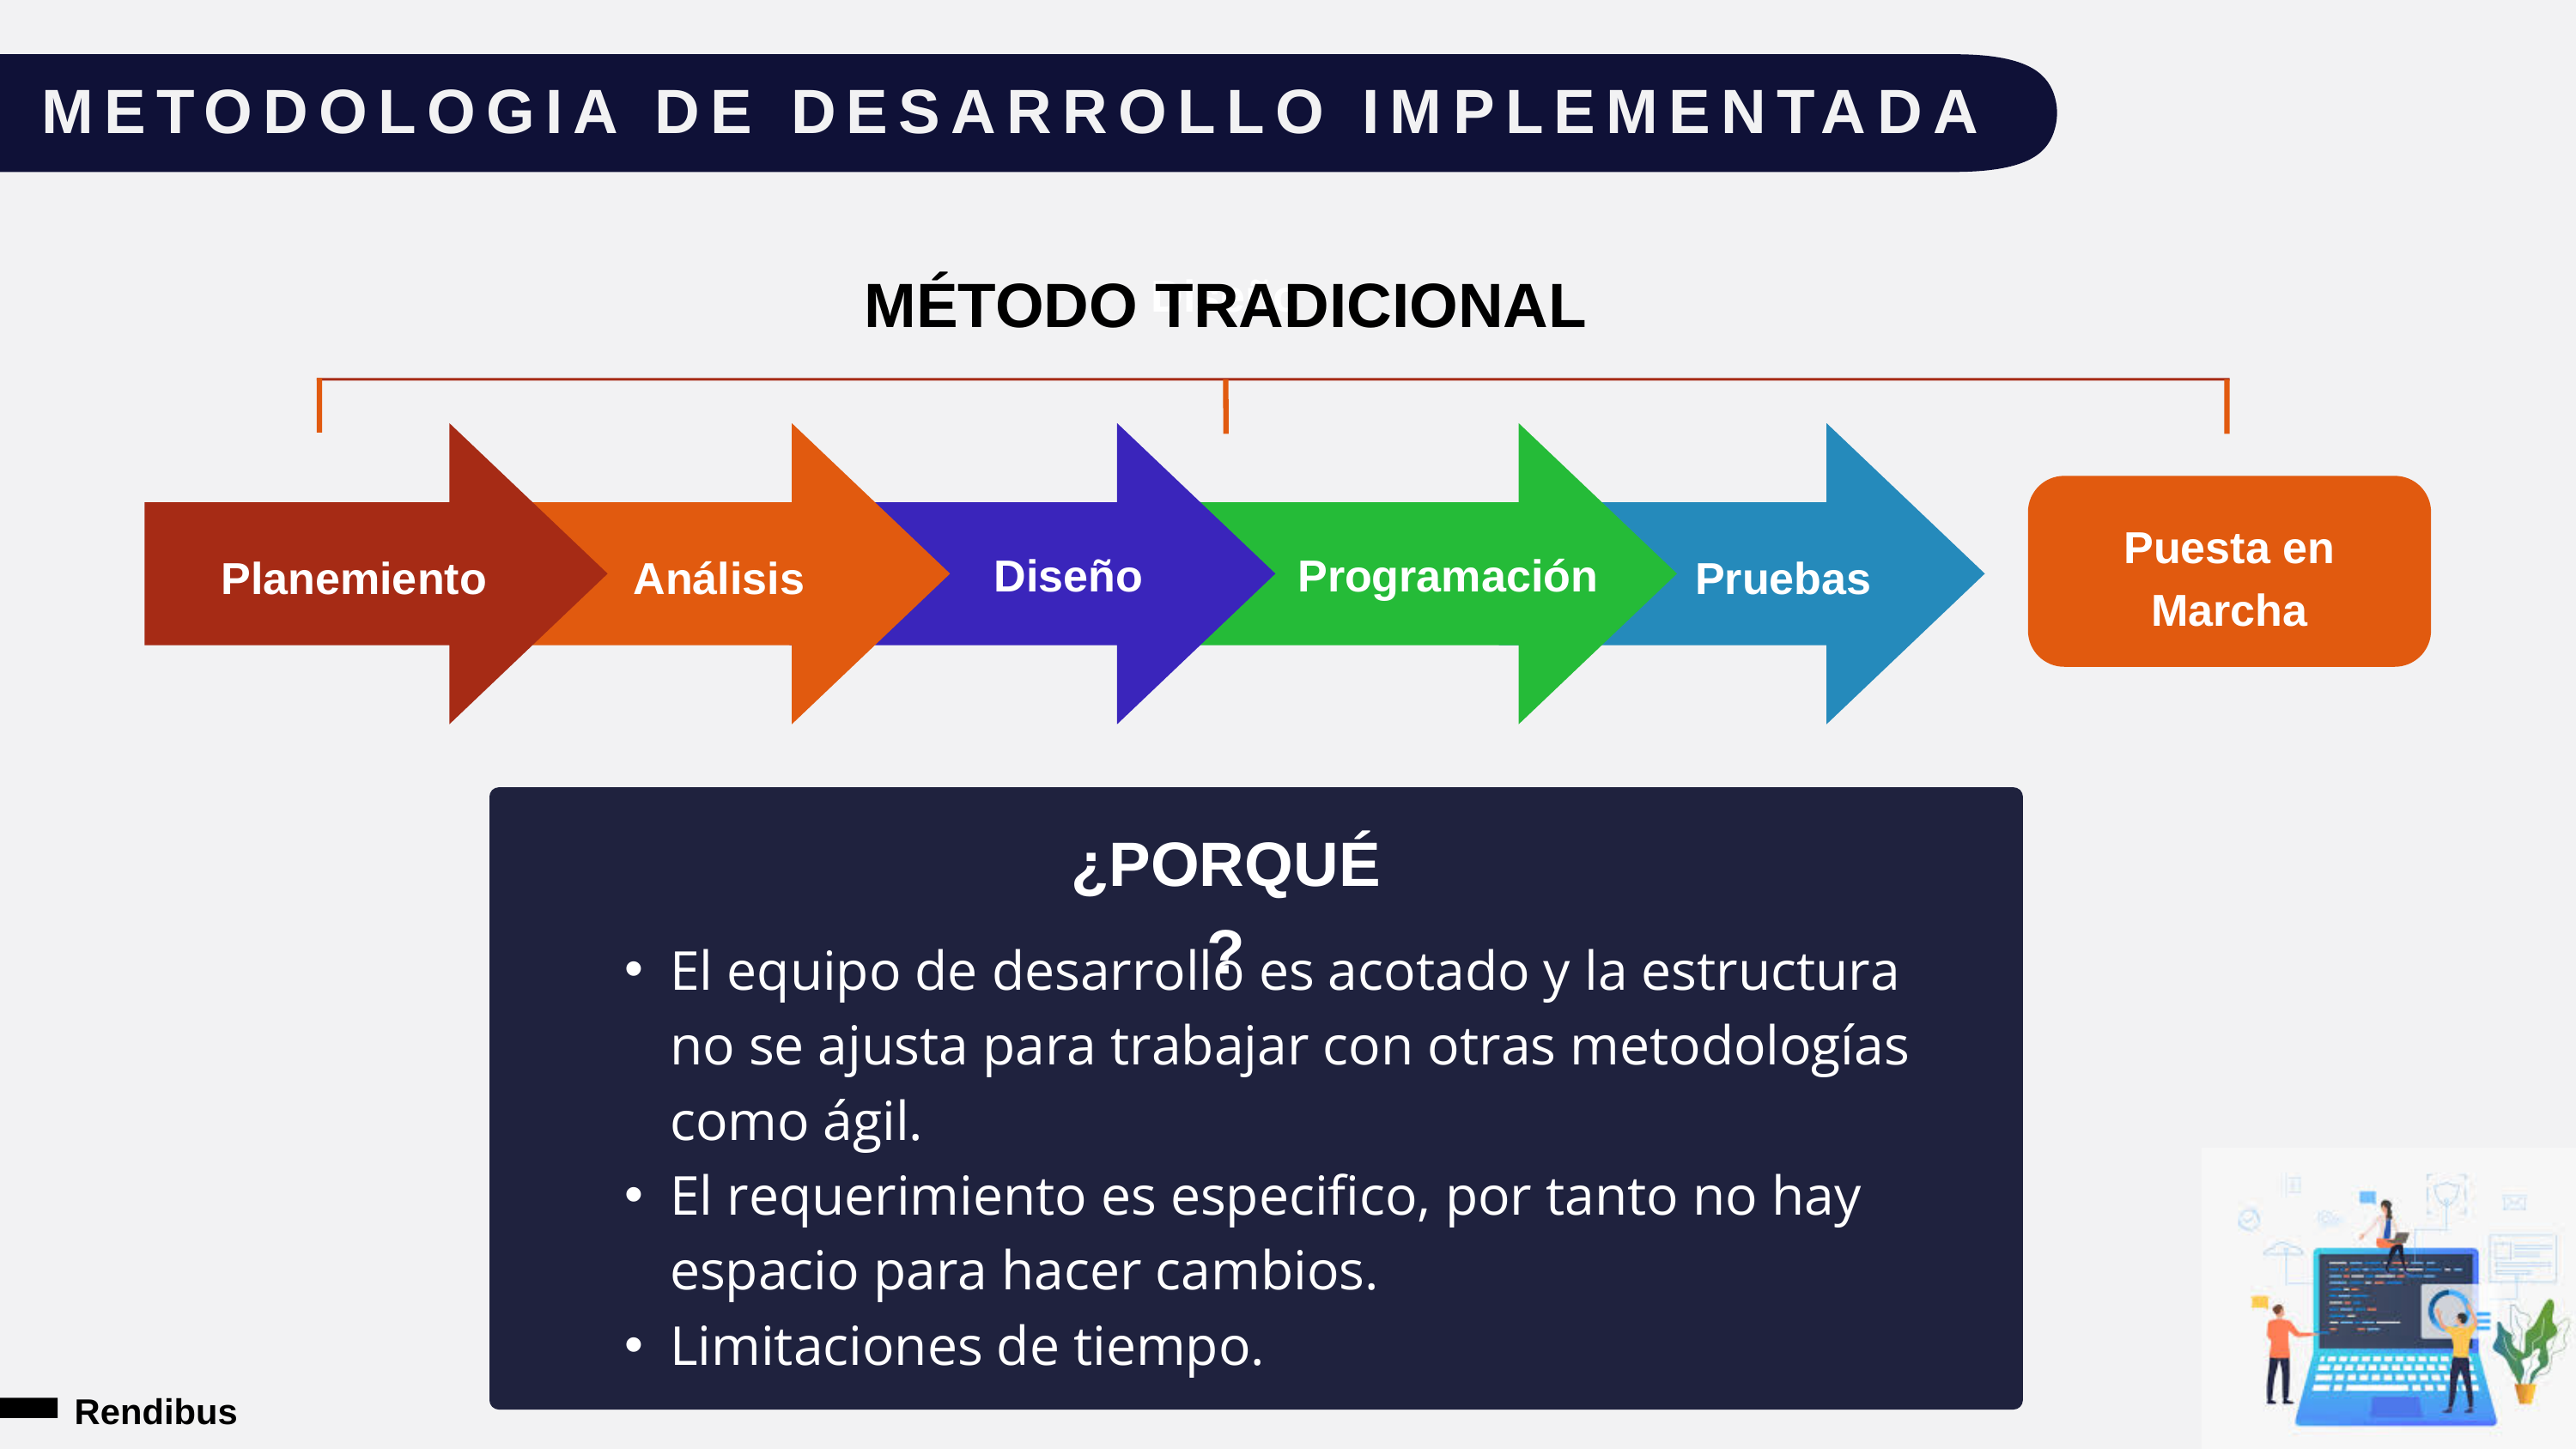

METODOLOGIA DE DESARROLLO IMPLEMENTADA
MÉTODO TRADICIONAL
Diseño

Puesta en
Marcha
Diseño
Programación
Planemiento
Planeamiento
Análisis
Pruebas

¿PORQUÉ?
El equipo de desarrollo es acotado y la estructura no se ajusta para trabajar con otras metodologías como ágil.
El requerimiento es especifico, por tanto no hay espacio para hacer cambios.
Limitaciones de tiempo.

Rendibus